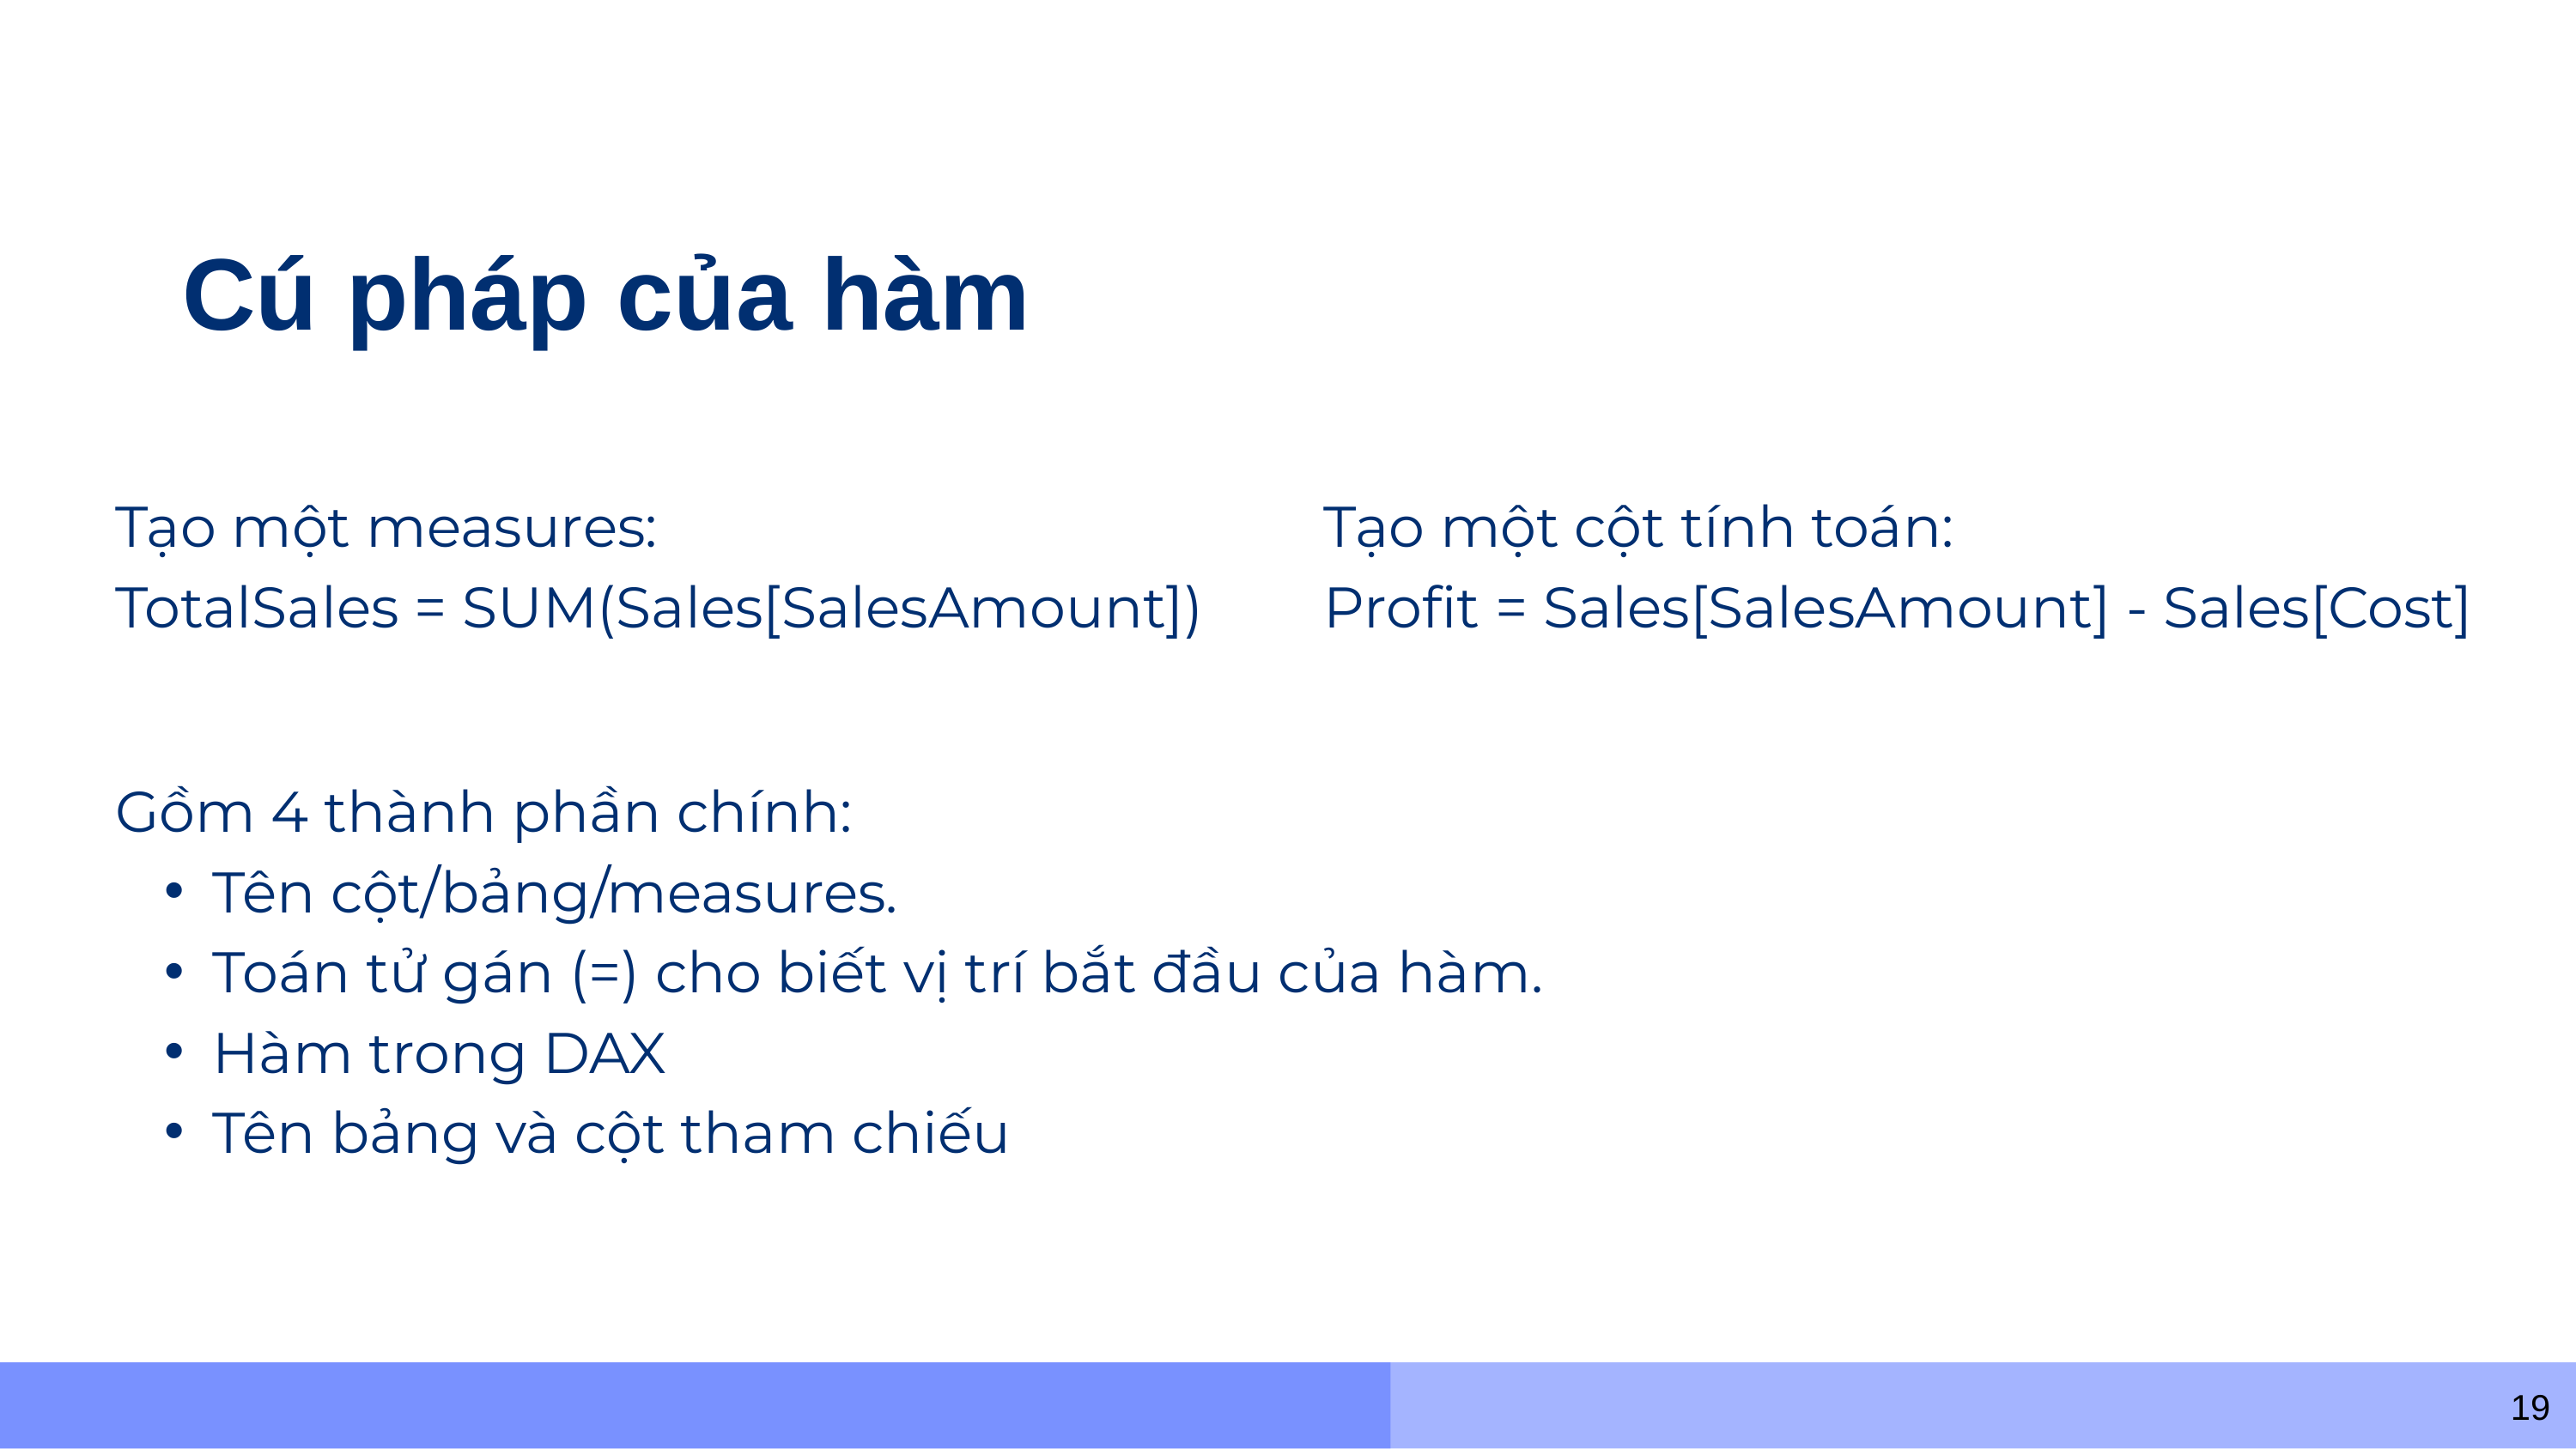

Cú pháp của hàm
Tạo một measures:
TotalSales = SUM(Sales[SalesAmount])

Tạo một cột tính toán:
Profit = Sales[SalesAmount] - Sales[Cost]

Gồm 4 thành phần chính:
Tên cột/bảng/measures.
Toán tử gán (=) cho biết vị trí bắt đầu của hàm.
Hàm trong DAX
Tên bảng và cột tham chiếu

19